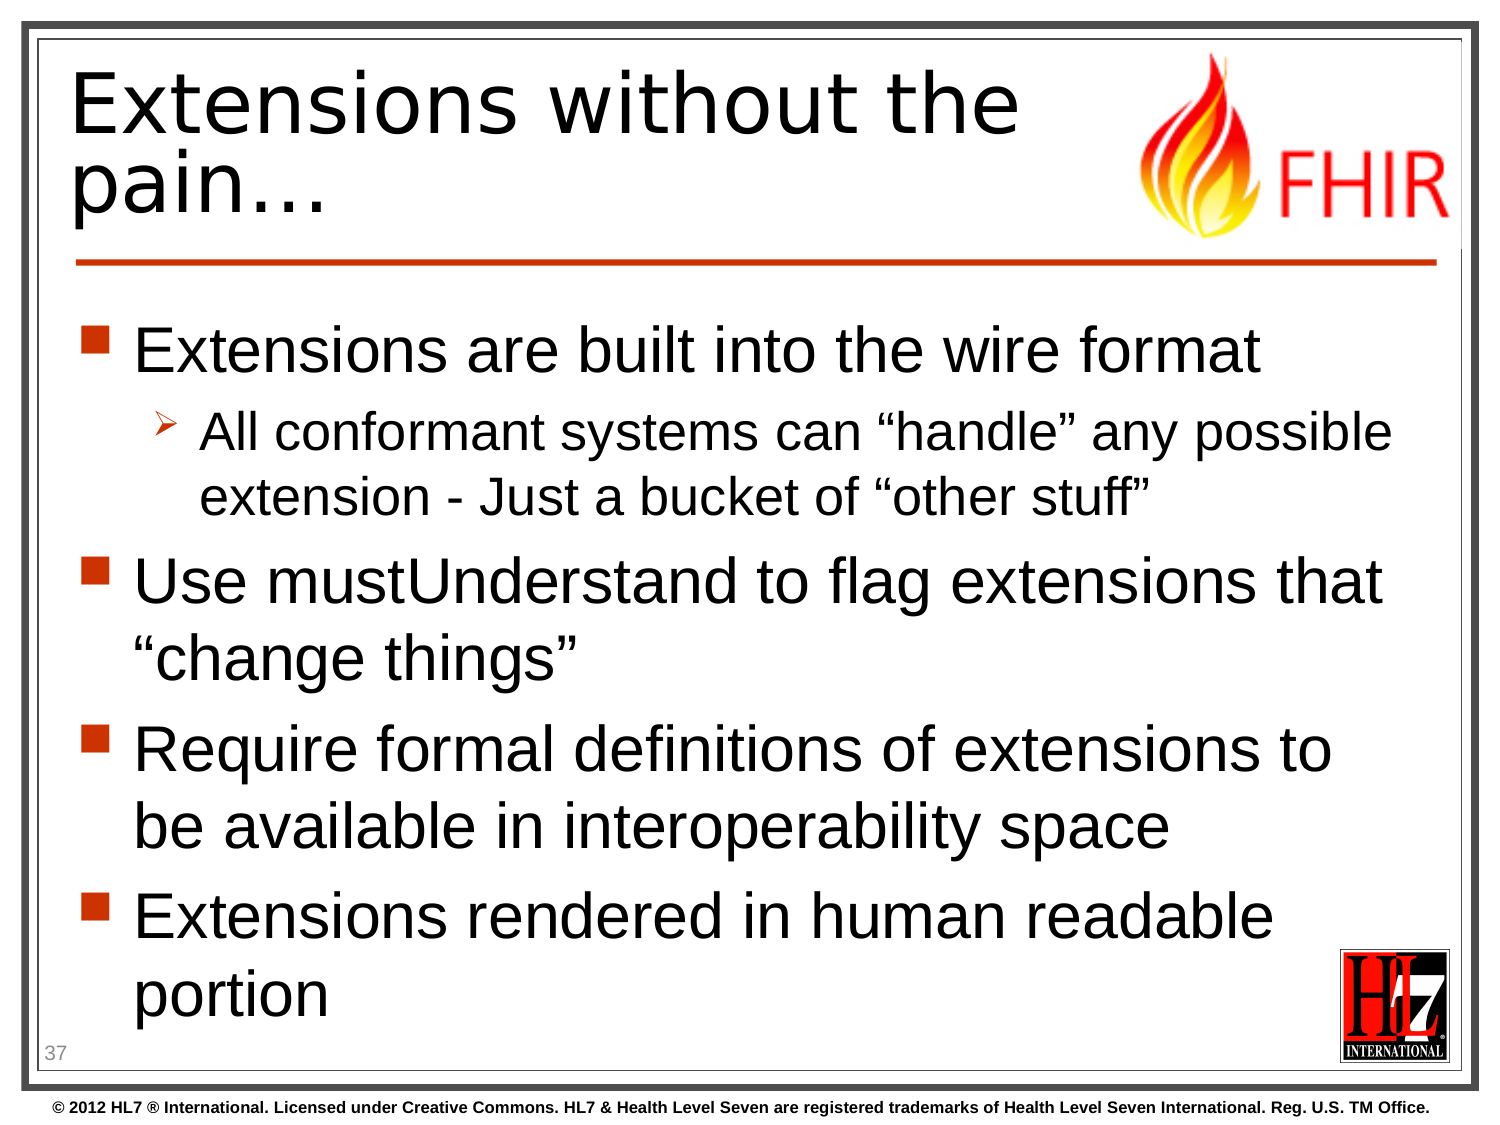

# Extensions without the pain…
Extensions are built into the wire format
All conformant systems can “handle” any possible extension - Just a bucket of “other stuff”
Use mustUnderstand to flag extensions that “change things”
Require formal definitions of extensions to be available in interoperability space
Extensions rendered in human readable portion
37